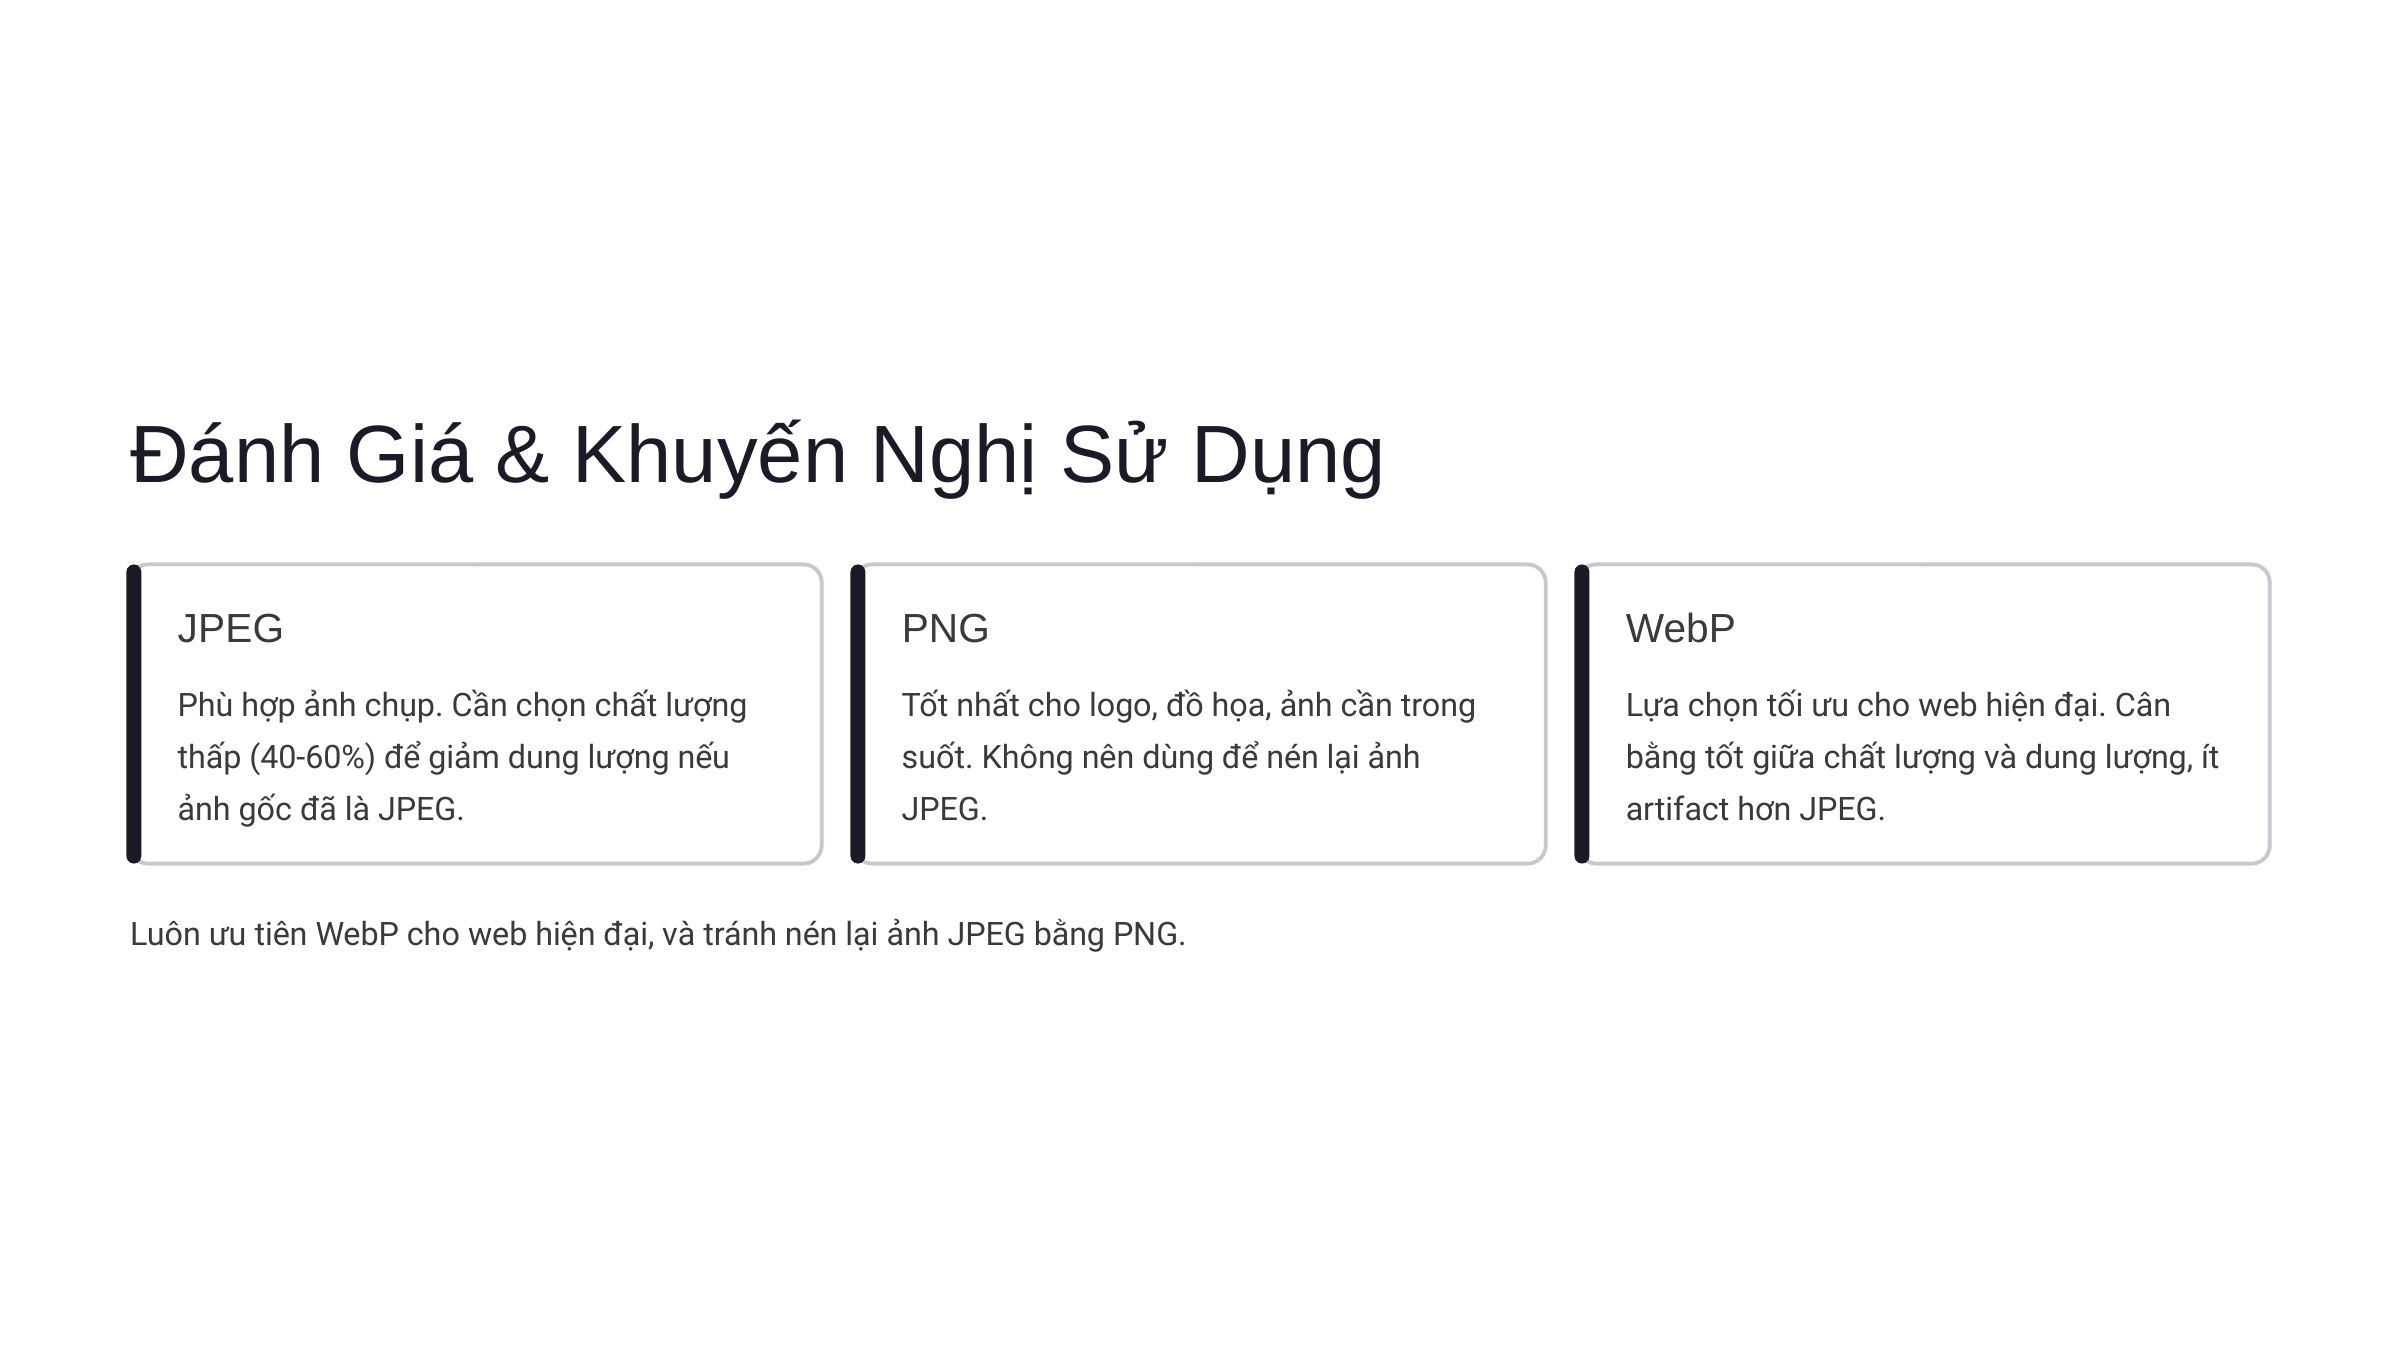

Đánh Giá & Khuyến Nghị Sử Dụng

JPEG
PNG
WebP
Phù hợp ảnh chụp. Cần chọn chất lượng thấp (40-60%) để giảm dung lượng nếu ảnh gốc đã là JPEG.
Tốt nhất cho logo, đồ họa, ảnh cần trong suốt. Không nên dùng để nén lại ảnh JPEG.
Lựa chọn tối ưu cho web hiện đại. Cân bằng tốt giữa chất lượng và dung lượng, ít artifact hơn JPEG.
Luôn ưu tiên WebP cho web hiện đại, và tránh nén lại ảnh JPEG bằng PNG.